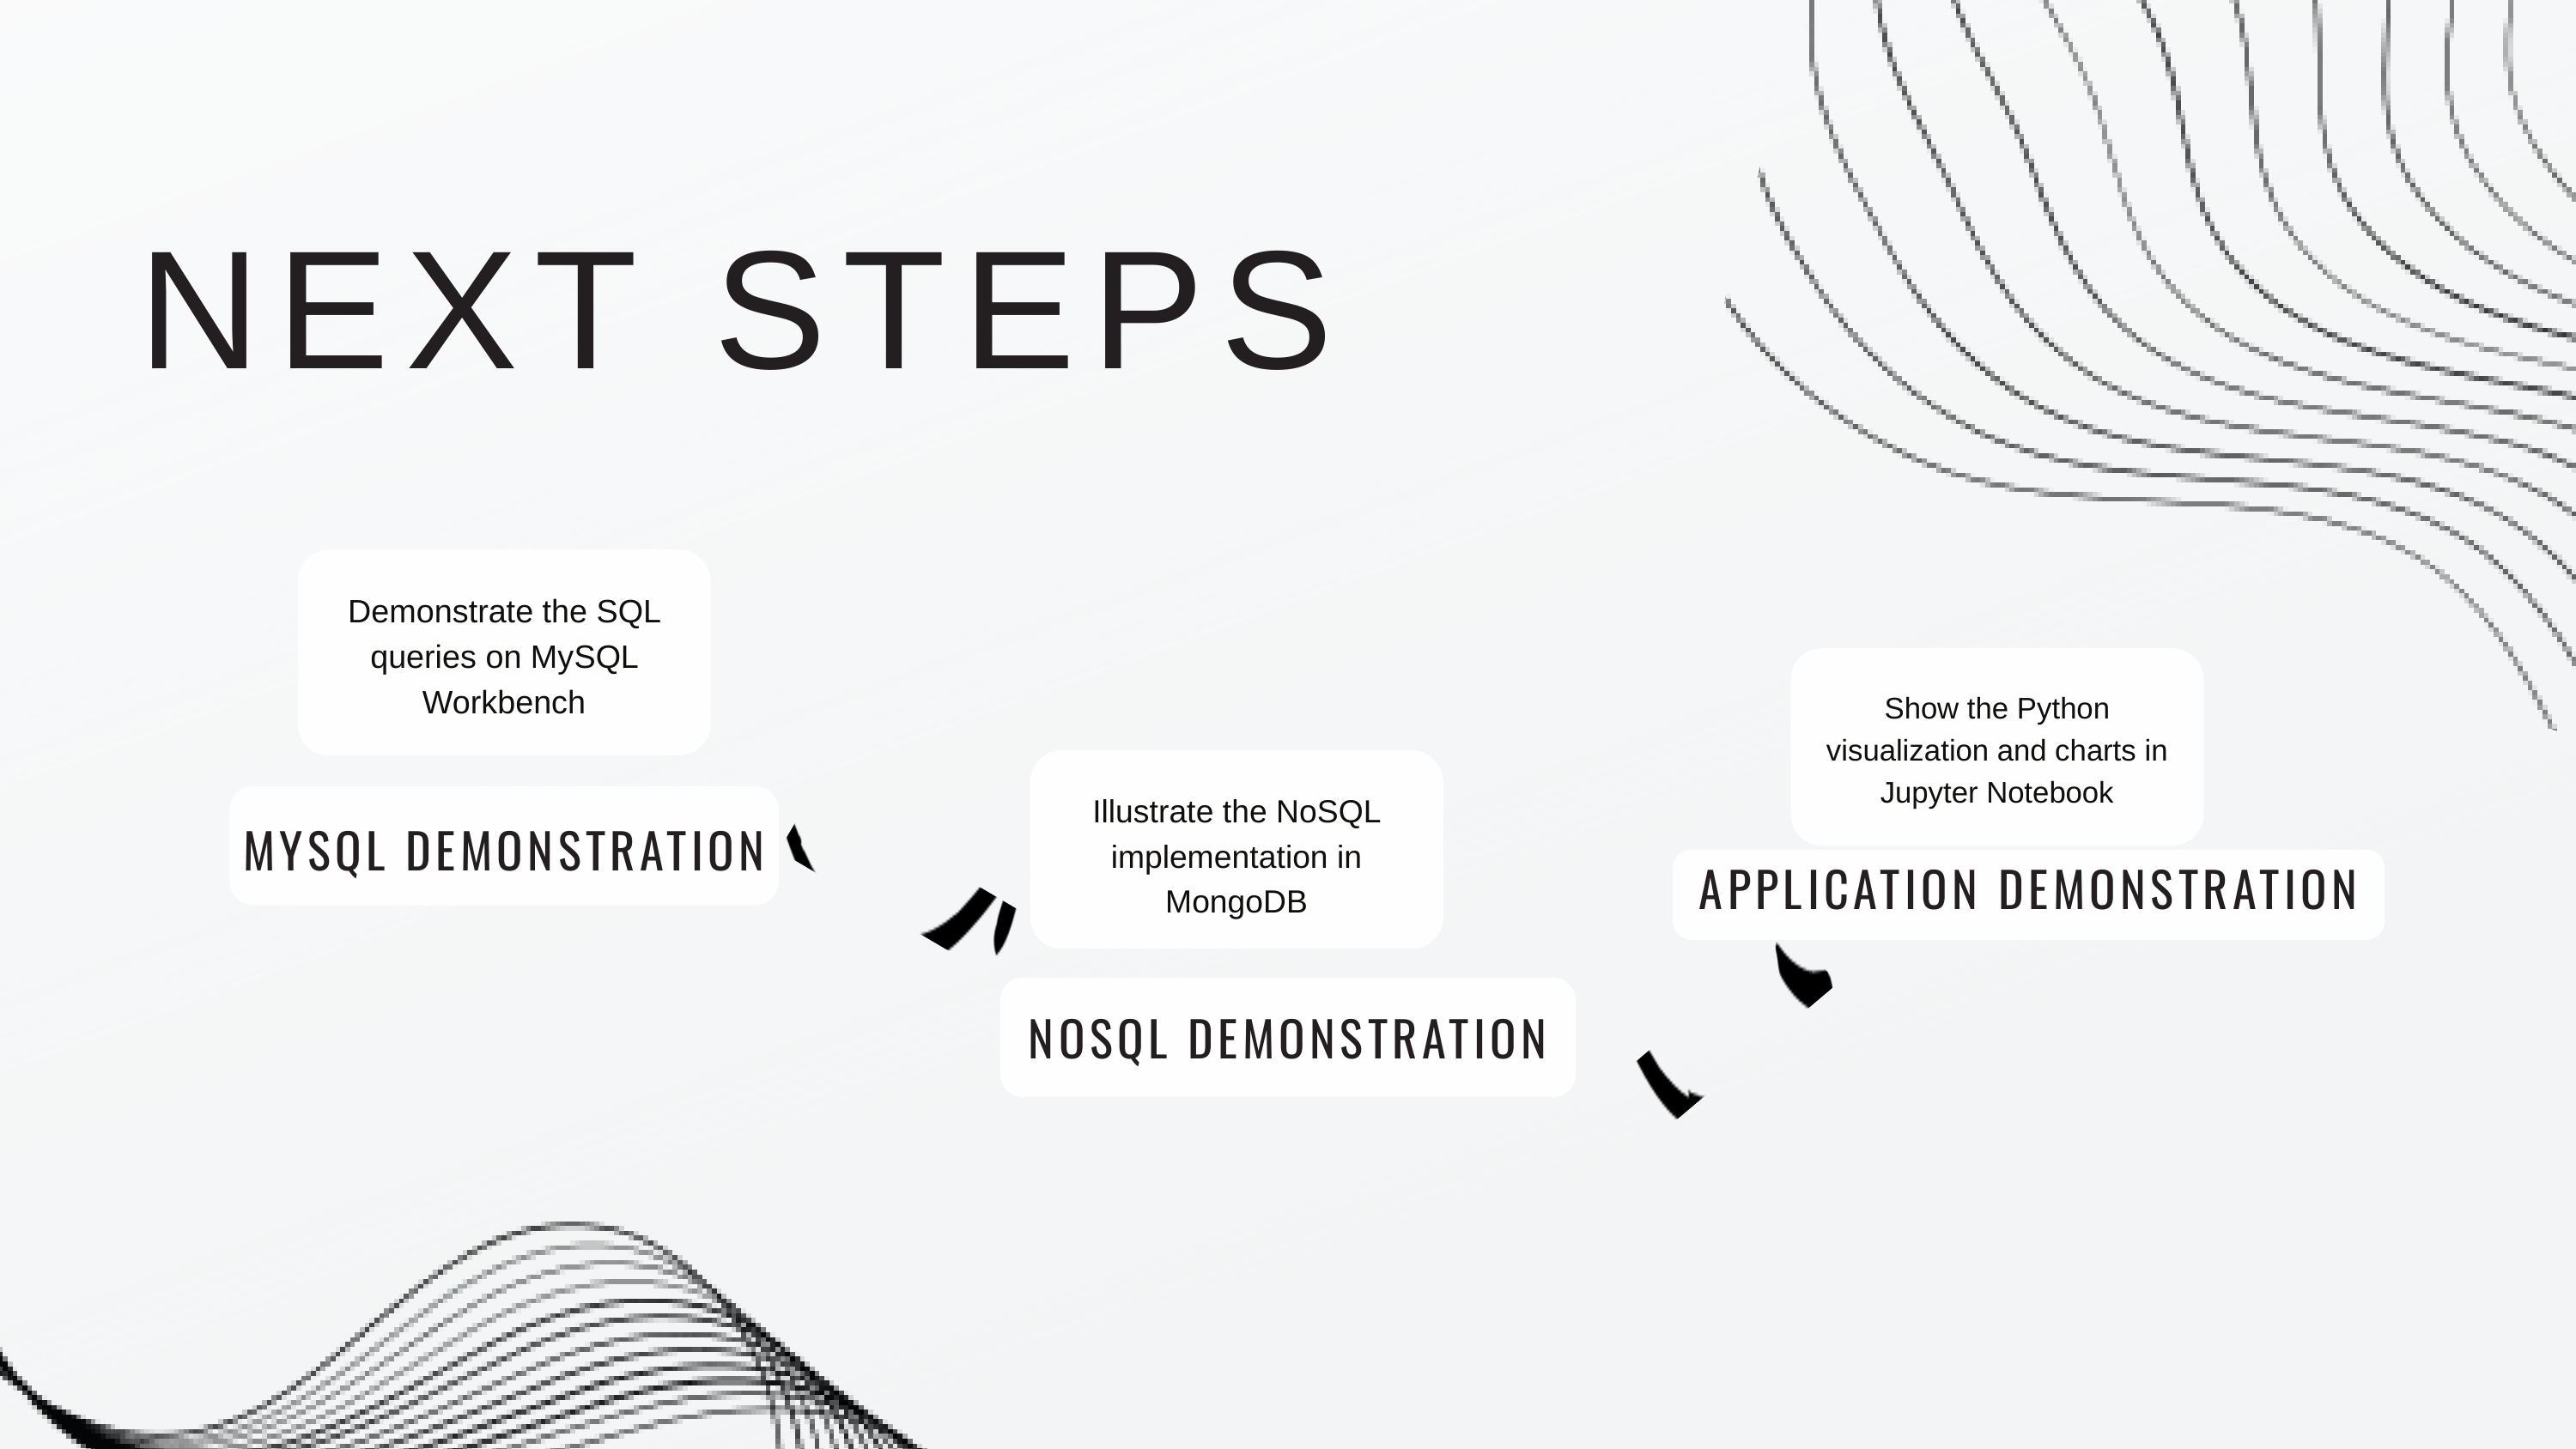

NEXT STEPS

Demonstrate the SQL queries on MySQL Workbench

Show the Python visualization and charts in Jupyter Notebook

Illustrate the NoSQL implementation in MongoDB

MYSQL DEMONSTRATION

APPLICATION DEMONSTRATION

NOSQL DEMONSTRATION